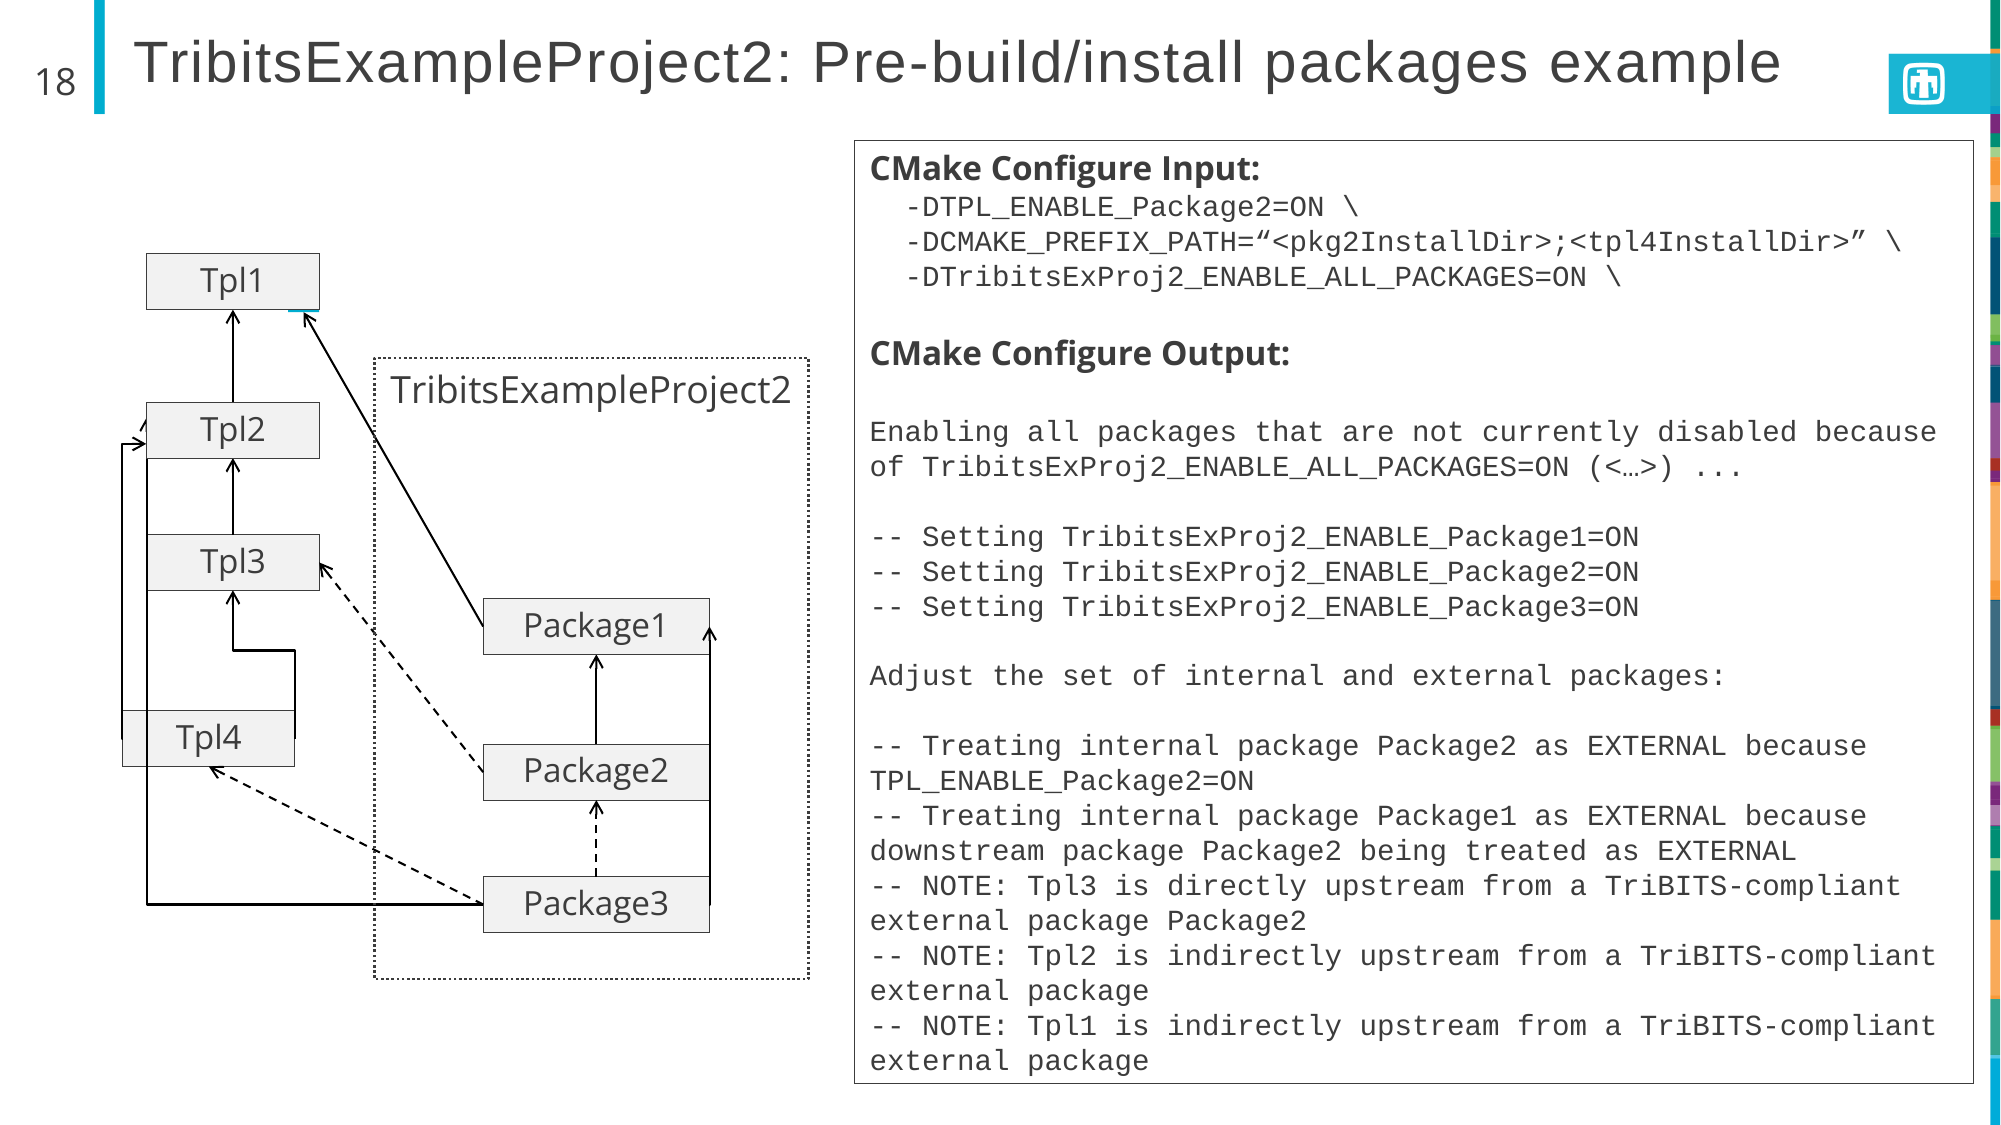

# TribitsExampleProject2: Pre-build/install packages example
18
CMake Configure Input:
  -DTPL_ENABLE_Package2=ON \
  -DCMAKE_PREFIX_PATH=“<pkg2InstallDir>;<tpl4InstallDir>” \
  -DTribitsExProj2_ENABLE_ALL_PACKAGES=ON \

CMake Configure Output:

Enabling all packages that are not currently disabled because of TribitsExProj2_ENABLE_ALL_PACKAGES=ON (<…>) ...

-- Setting TribitsExProj2_ENABLE_Package1=ON
-- Setting TribitsExProj2_ENABLE_Package2=ON
-- Setting TribitsExProj2_ENABLE_Package3=ON

Adjust the set of internal and external packages:

-- Treating internal package Package2 as EXTERNAL because TPL_ENABLE_Package2=ON
-- Treating internal package Package1 as EXTERNAL because downstream package Package2 being treated as EXTERNAL
-- NOTE: Tpl3 is directly upstream from a TriBITS-compliant external package Package2
-- NOTE: Tpl2 is indirectly upstream from a TriBITS-compliant external package
-- NOTE: Tpl1 is indirectly upstream from a TriBITS-compliant external package
Tpl1

TribitsExampleProject2
Tpl2

Tpl3
Package1
Tpl4
Package2
Package3